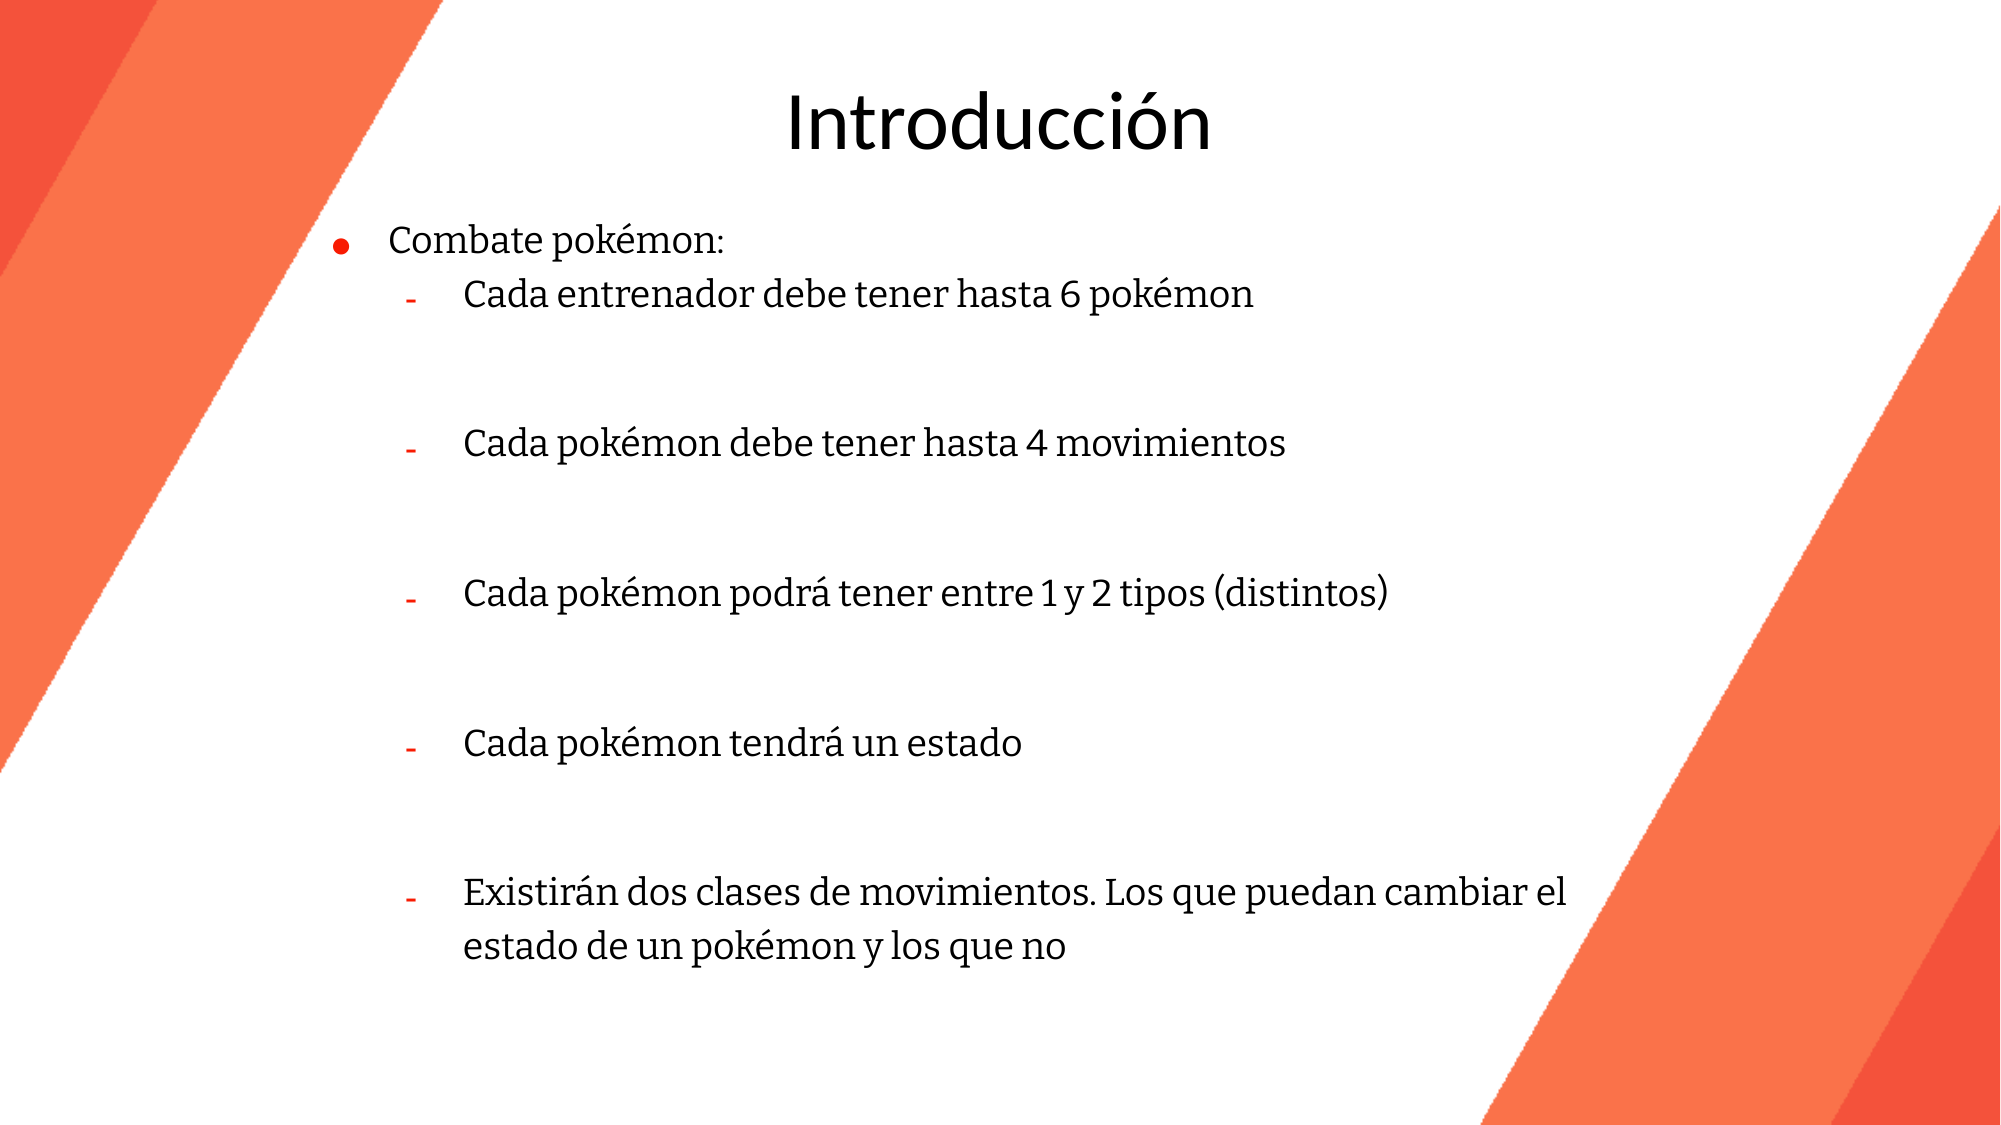

Introducción
Combate pokémon:
Cada entrenador debe tener hasta 6 pokémon

Cada pokémon debe tener hasta 4 movimientos

Cada pokémon podrá tener entre 1 y 2 tipos (distintos)

Cada pokémon tendrá un estado

Existirán dos clases de movimientos. Los que puedan cambiar el estado de un pokémon y los que no